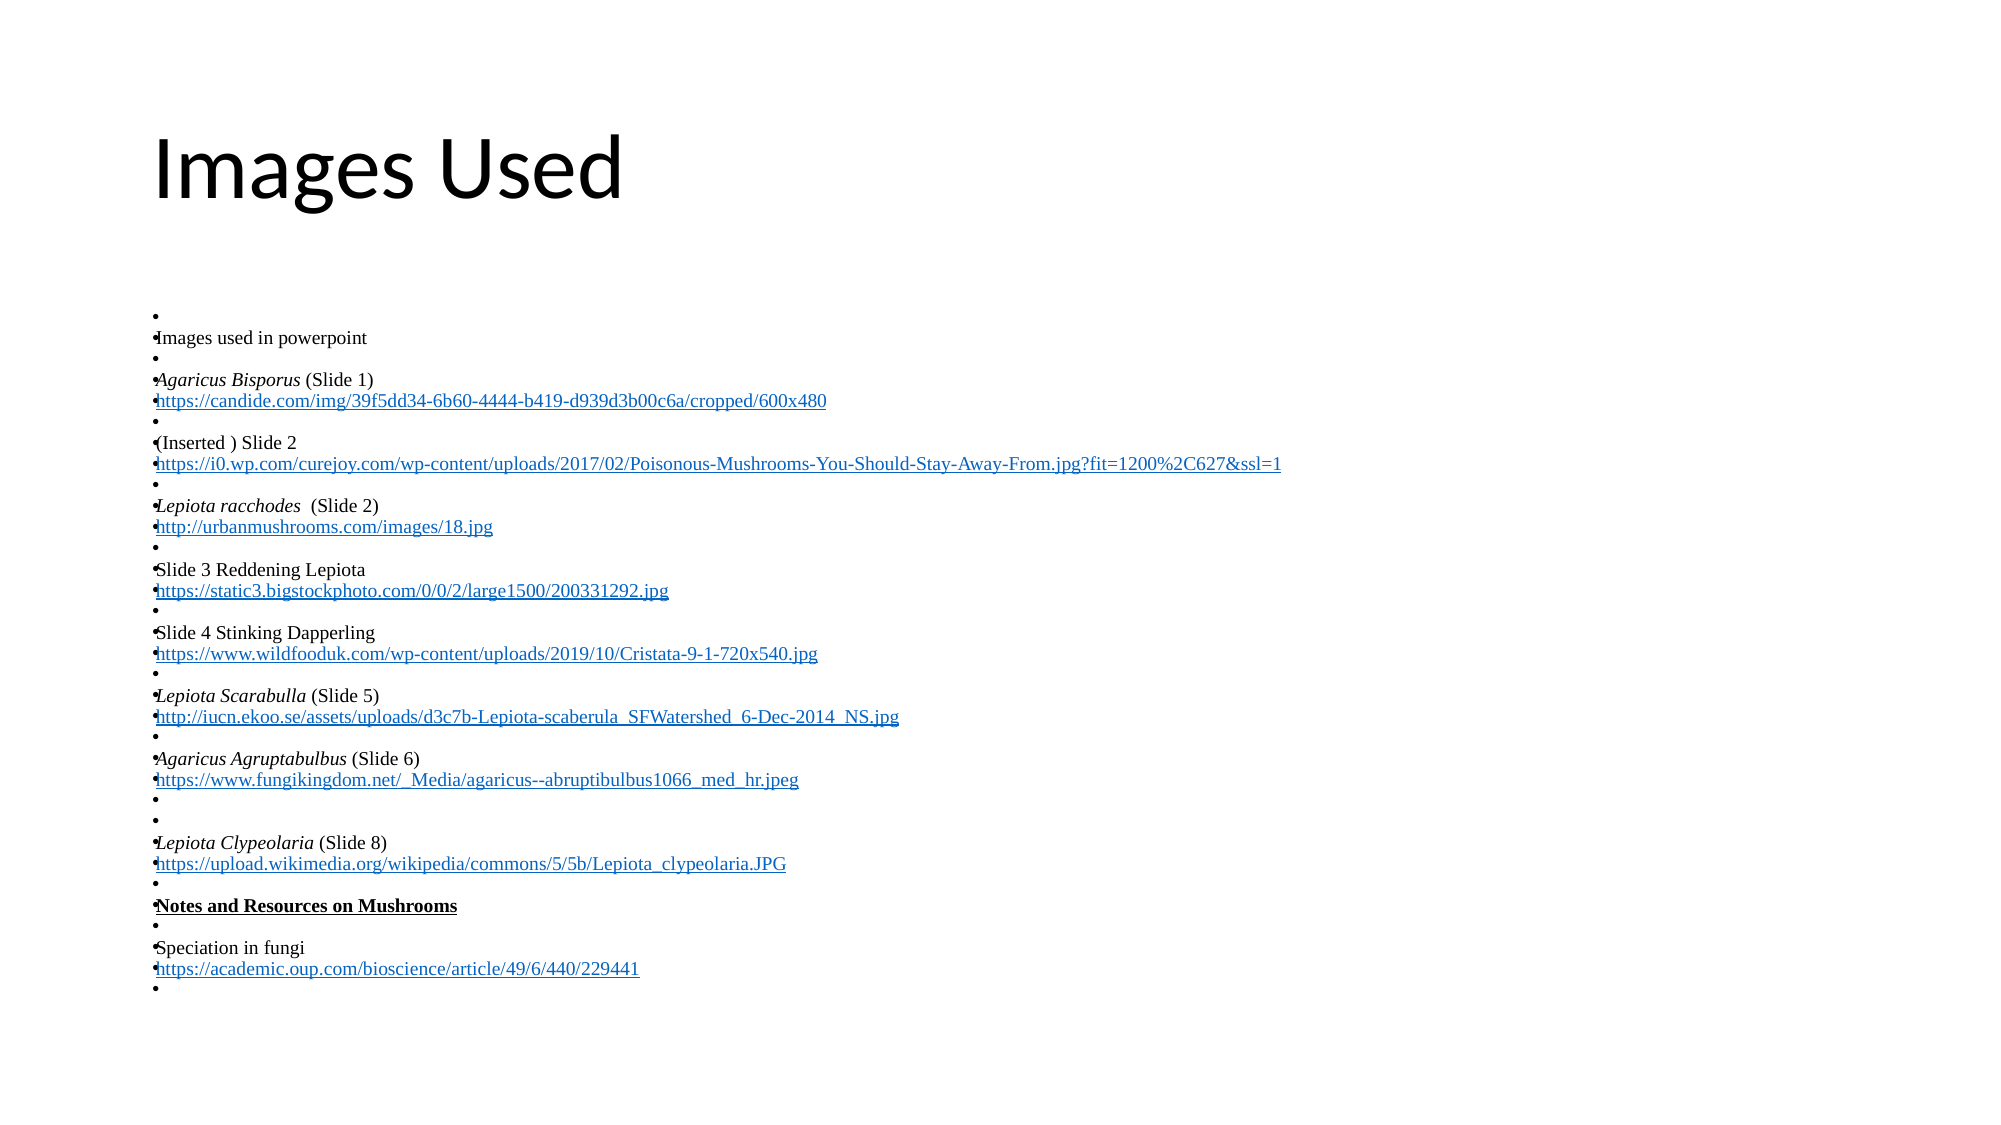

# Images Used

Images used in powerpoint

Agaricus Bisporus (Slide 1)
https://candide.com/img/39f5dd34-6b60-4444-b419-d939d3b00c6a/cropped/600x480

(Inserted ) Slide 2
https://i0.wp.com/curejoy.com/wp-content/uploads/2017/02/Poisonous-Mushrooms-You-Should-Stay-Away-From.jpg?fit=1200%2C627&ssl=1

Lepiota racchodes  (Slide 2)
http://urbanmushrooms.com/images/18.jpg

Slide 3 Reddening Lepiota
https://static3.bigstockphoto.com/0/0/2/large1500/200331292.jpg

Slide 4 Stinking Dapperling
https://www.wildfooduk.com/wp-content/uploads/2019/10/Cristata-9-1-720x540.jpg

Lepiota Scarabulla (Slide 5)
http://iucn.ekoo.se/assets/uploads/d3c7b-Lepiota-scaberula_SFWatershed_6-Dec-2014_NS.jpg

Agaricus Agruptabulbus (Slide 6)
https://www.fungikingdom.net/_Media/agaricus--abruptibulbus1066_med_hr.jpeg

Lepiota Clypeolaria (Slide 8)
https://upload.wikimedia.org/wikipedia/commons/5/5b/Lepiota_clypeolaria.JPG

Notes and Resources on Mushrooms

Speciation in fungi
https://academic.oup.com/bioscience/article/49/6/440/229441